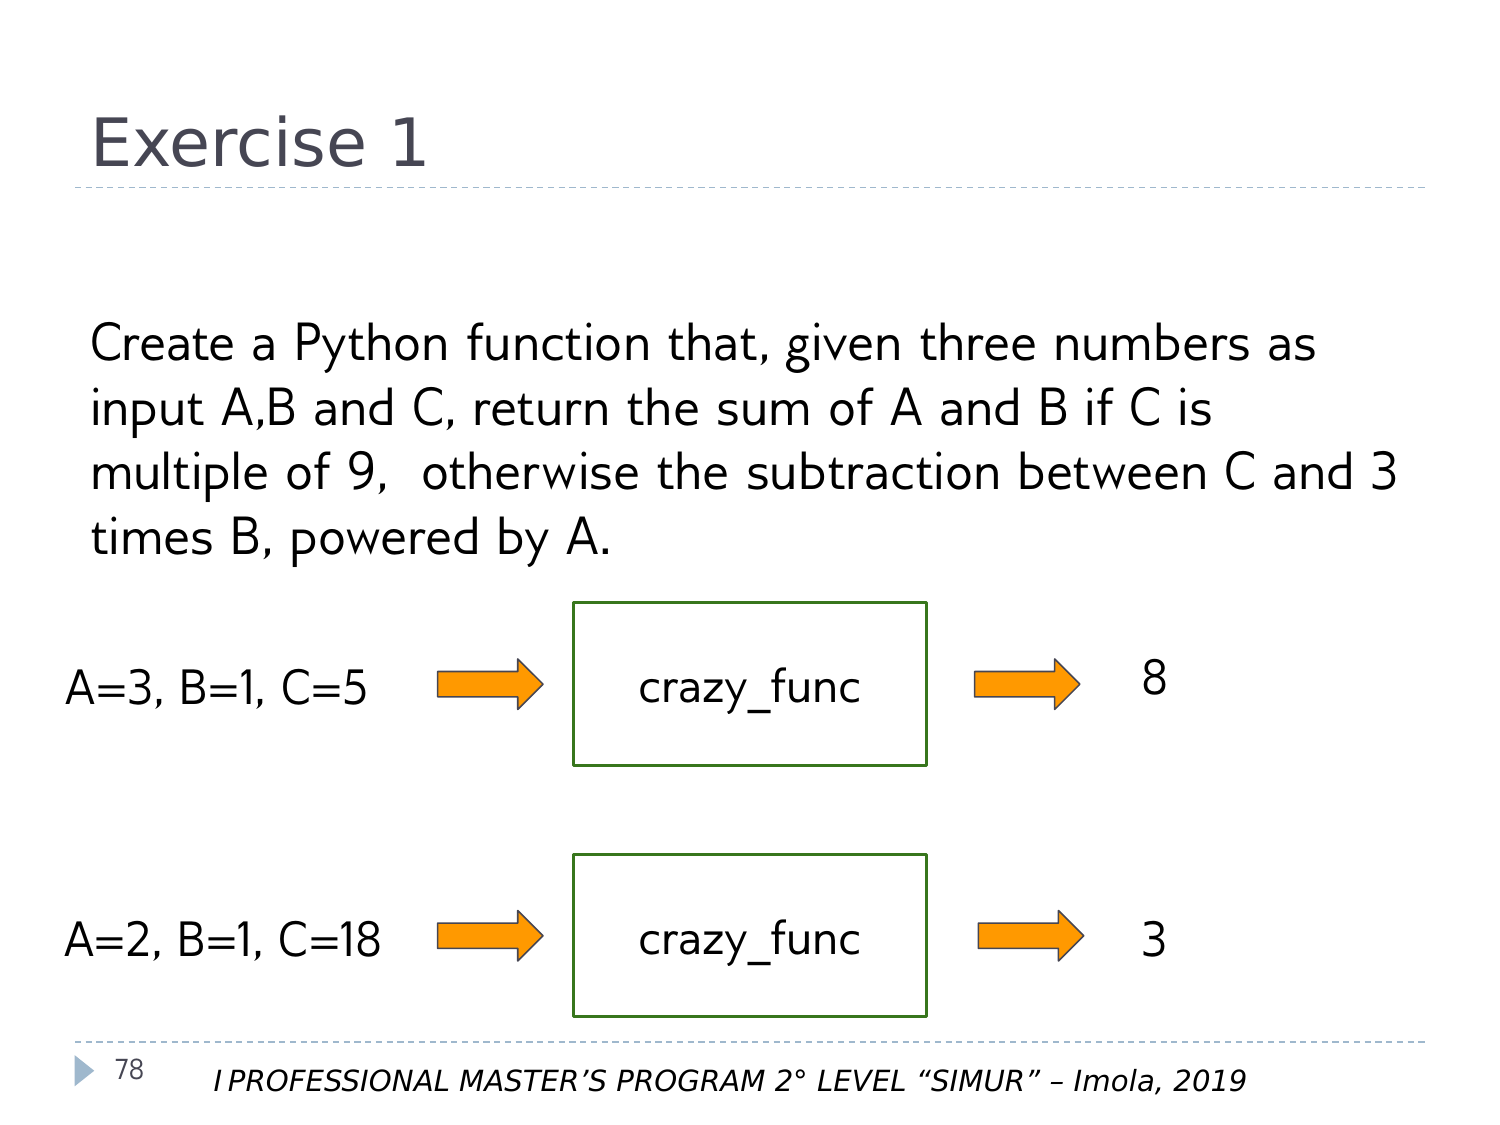

# Exercise 1

Create a Python function that, given three numbers as input A,B and C, return the sum of A and B if C is multiple of 9,  otherwise the subtraction between C and 3 times B, powered by A.

crazy_func
8
A=3, B=1, C=5

crazy_func

A=2, B=1, C=18
3

78
I PROFESSIONAL MASTER’S PROGRAM 2° LEVEL “SIMUR” – Imola, 2019